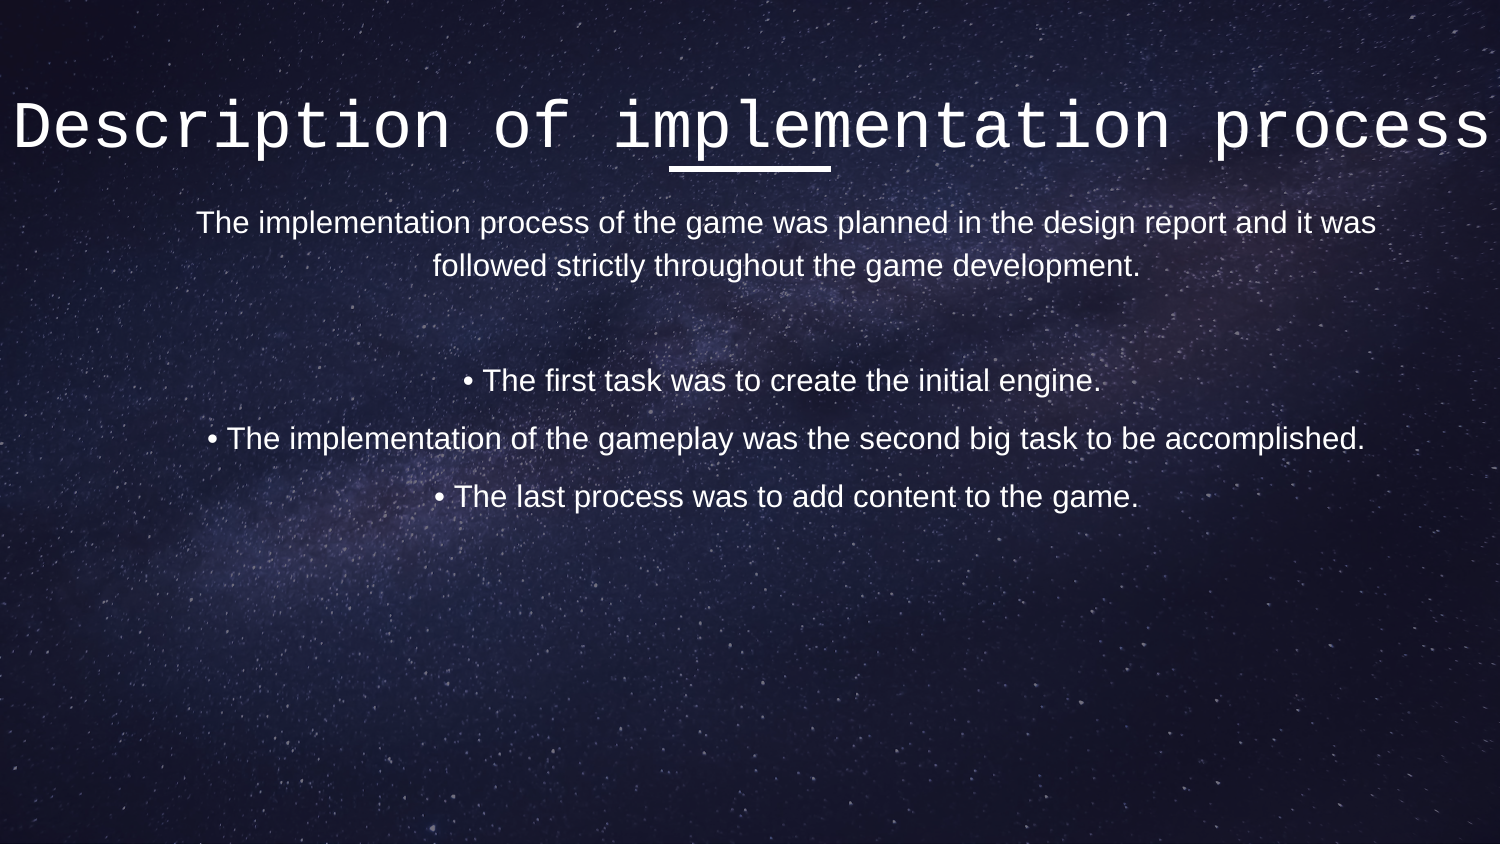

# Description of implementation process
The implementation process of the game was planned in the design report and it was followed strictly throughout the game development.

• The first task was to create the initial engine.
• The implementation of the gameplay was the second big task to be accomplished.
• The last process was to add content to the game.